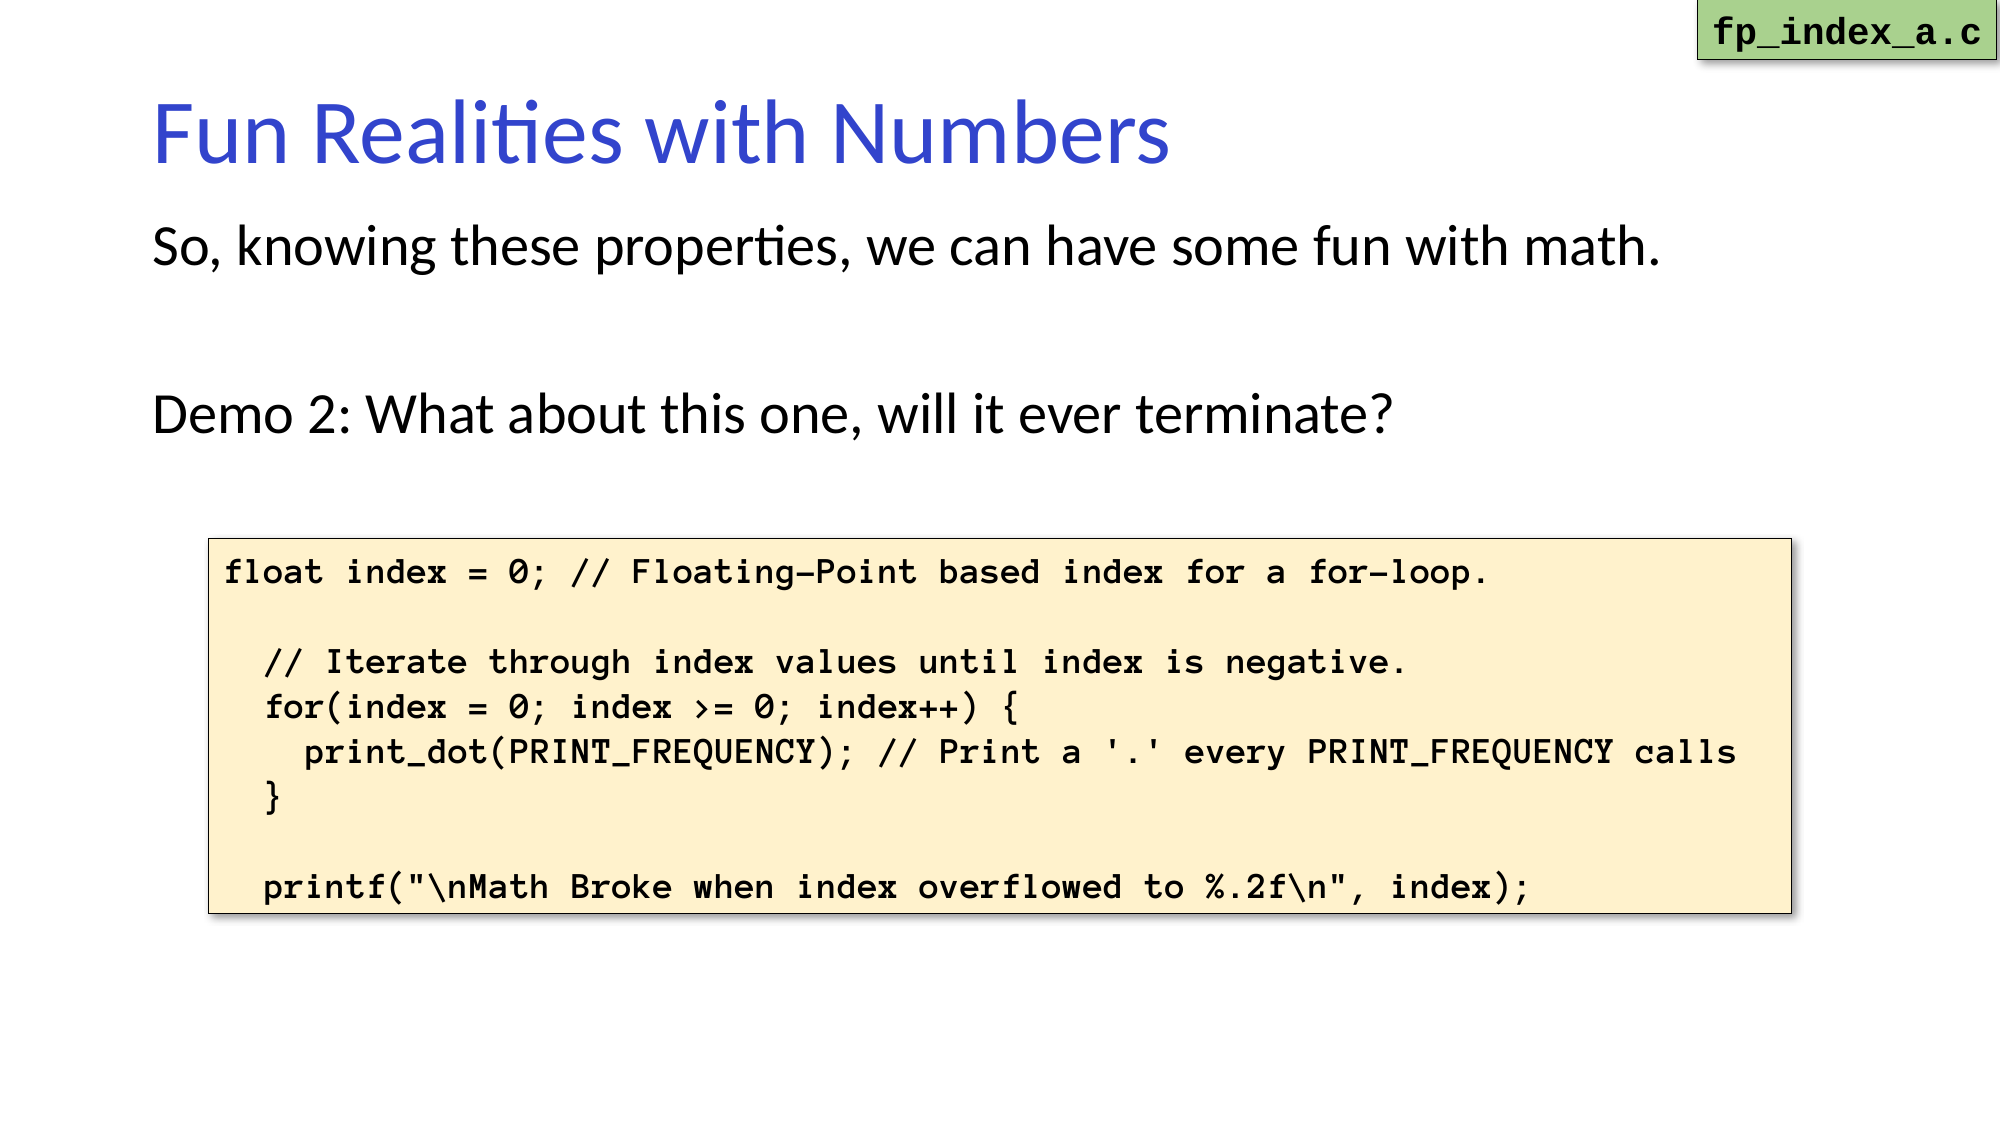

fp_index_a.c
# Fun Realities with Numbers
So, knowing these properties, we can have some fun with math.

Demo 2: What about this one, will it ever terminate?
float index = 0; // Floating-Point based index for a for-loop.

  // Iterate through index values until index is negative.
  for(index = 0; index >= 0; index++) {
    print_dot(PRINT_FREQUENCY); // Print a '.' every PRINT_FREQUENCY calls
  }

  printf("\nMath Broke when index overflowed to %.2f\n", index);